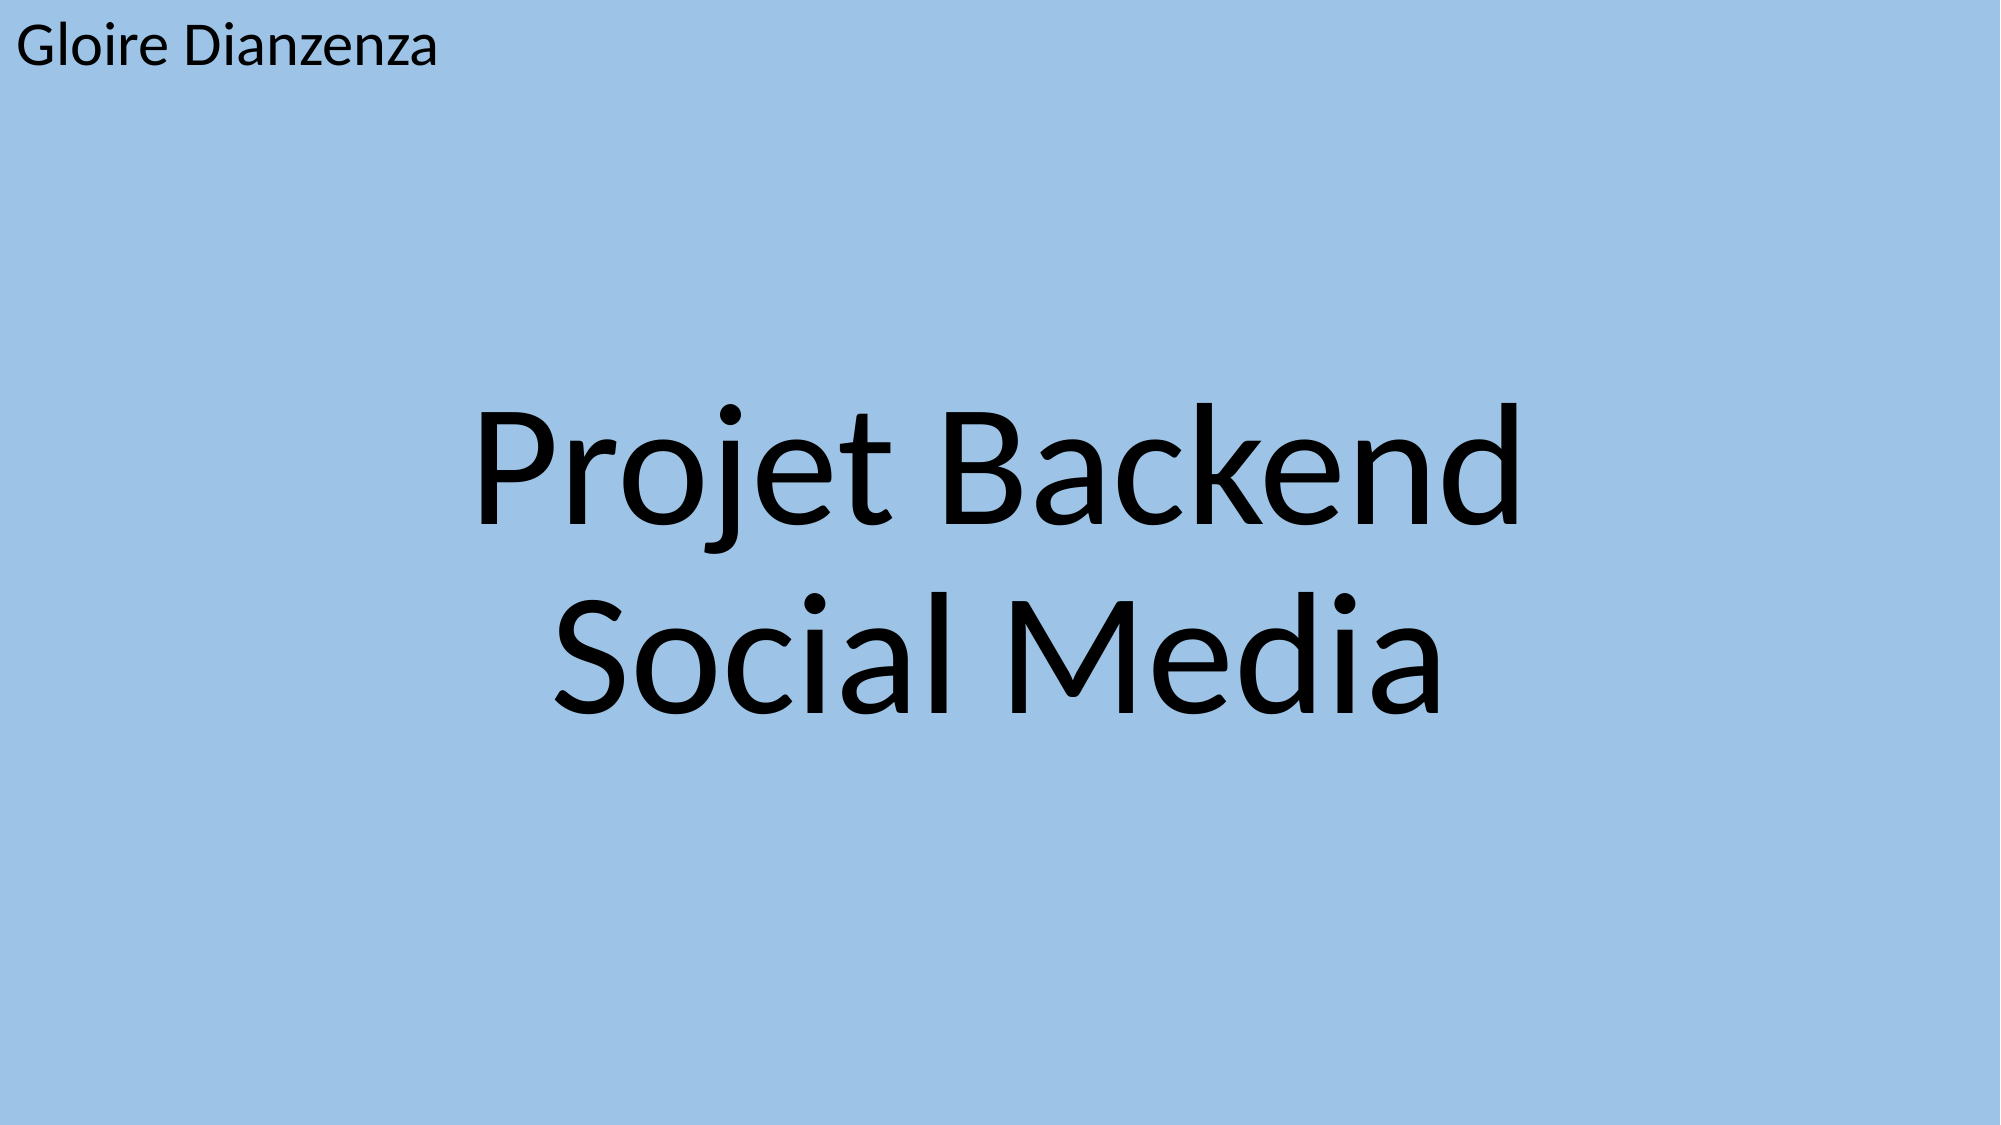

Gloire Dianzenza
# Projet Backend Social Media